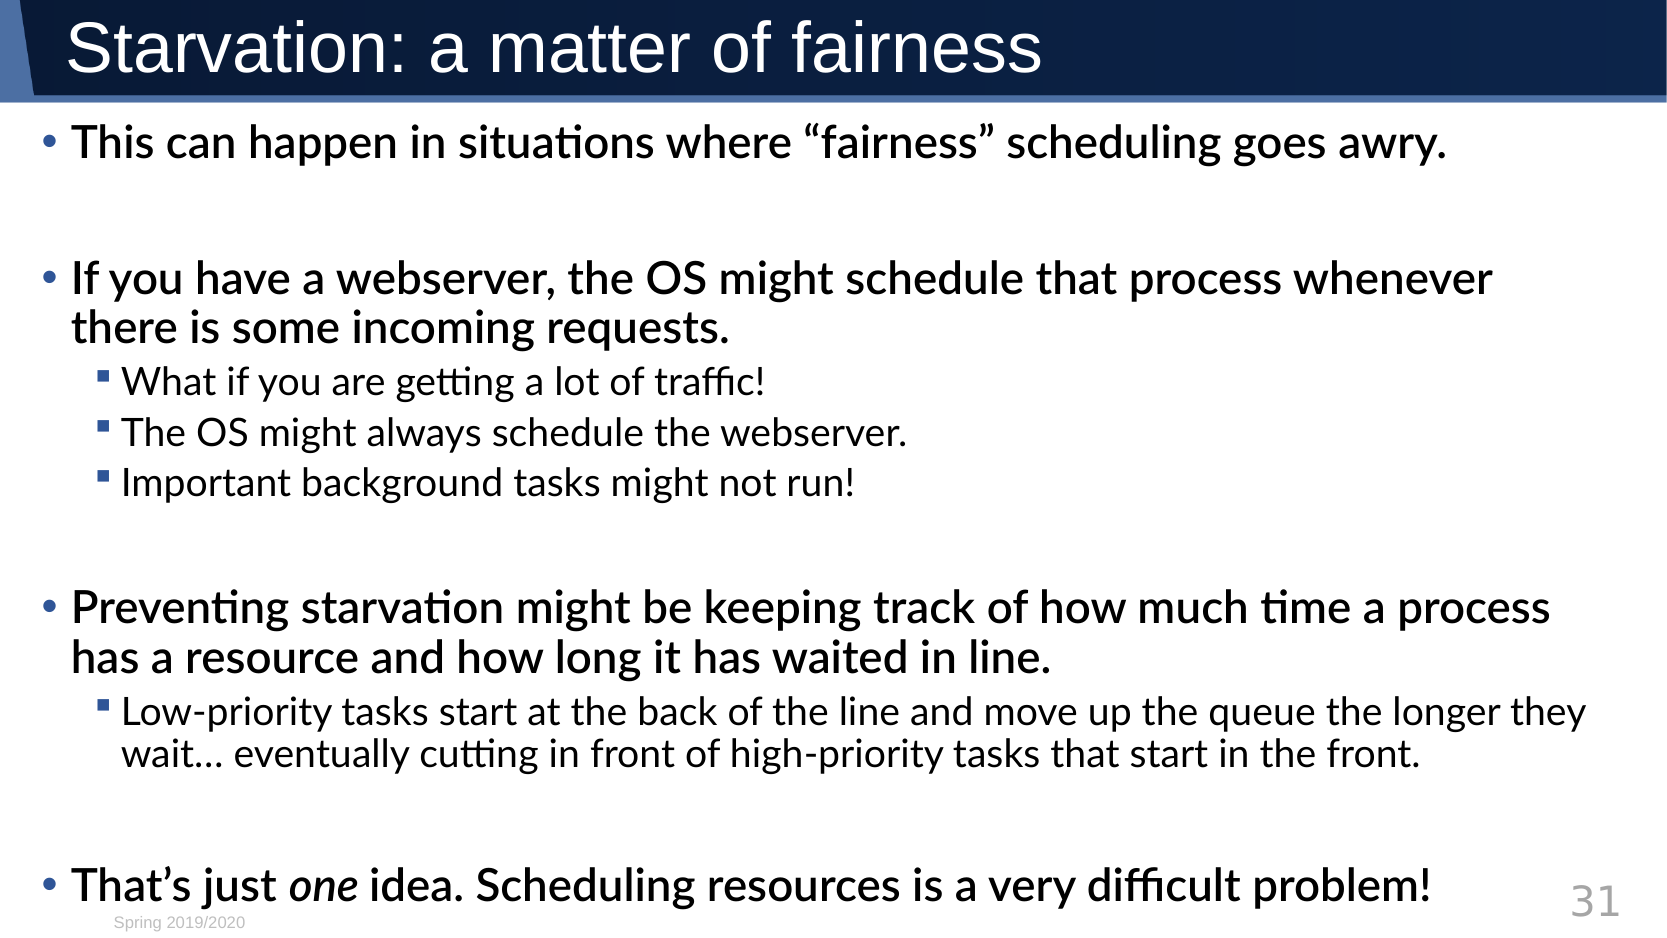

# Starvation: a matter of fairness
This can happen in situations where “fairness” scheduling goes awry.

If you have a webserver, the OS might schedule that process whenever there is some incoming requests.
What if you are getting a lot of traffic!
The OS might always schedule the webserver.
Important background tasks might not run!

Preventing starvation might be keeping track of how much time a process has a resource and how long it has waited in line.
Low-priority tasks start at the back of the line and move up the queue the longer they wait… eventually cutting in front of high-priority tasks that start in the front.

That’s just one idea. Scheduling resources is a very difficult problem!
Spring 2019/2020